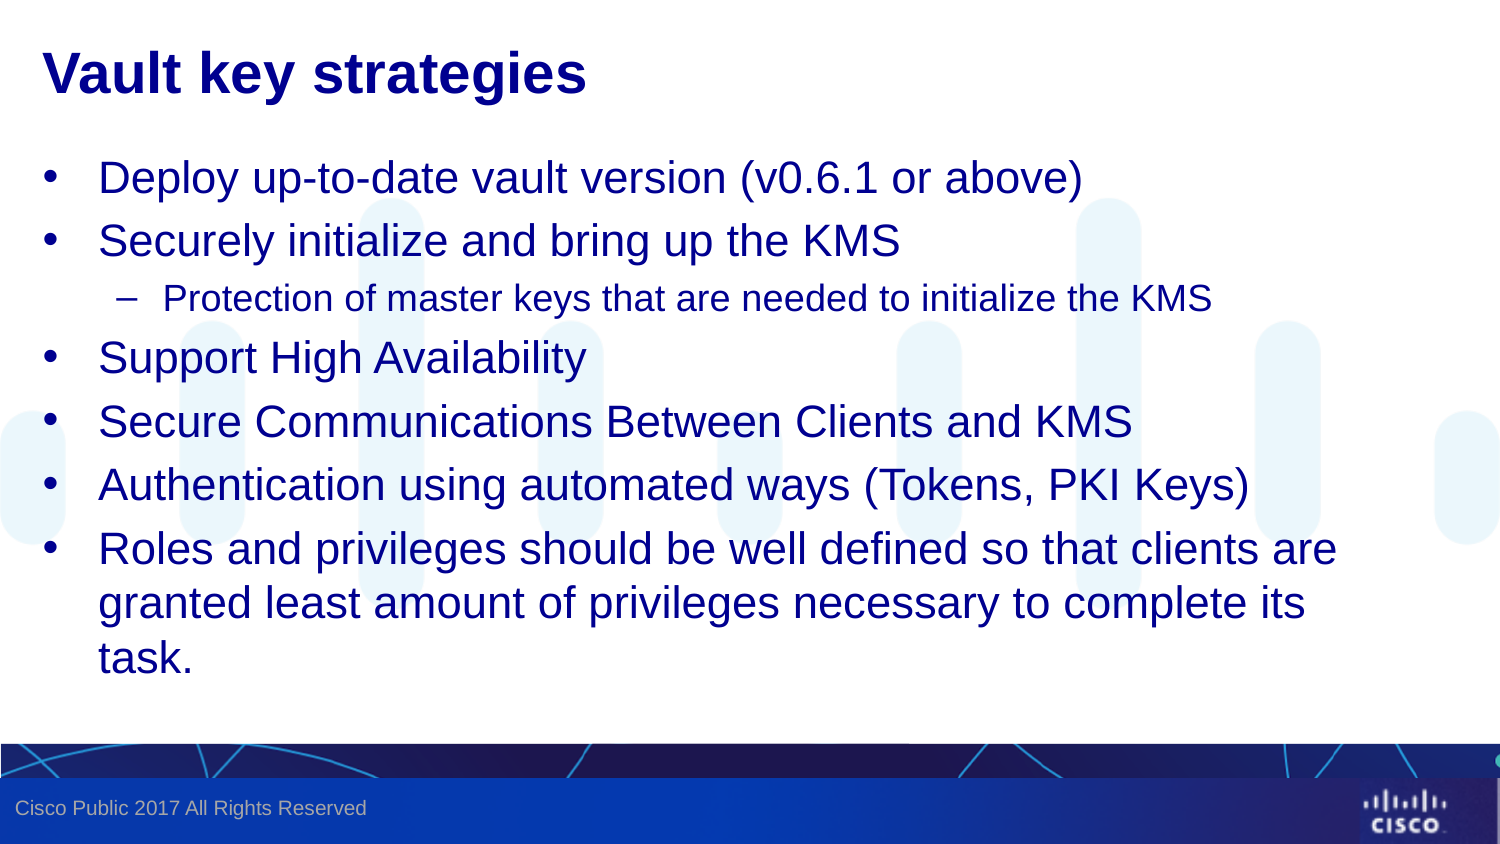

# Vault key strategies
Deploy up-to-date vault version (v0.6.1 or above)
Securely initialize and bring up the KMS
Protection of master keys that are needed to initialize the KMS
Support High Availability
Secure Communications Between Clients and KMS
Authentication using automated ways (Tokens, PKI Keys)
Roles and privileges should be well defined so that clients are granted least amount of privileges necessary to complete its task.